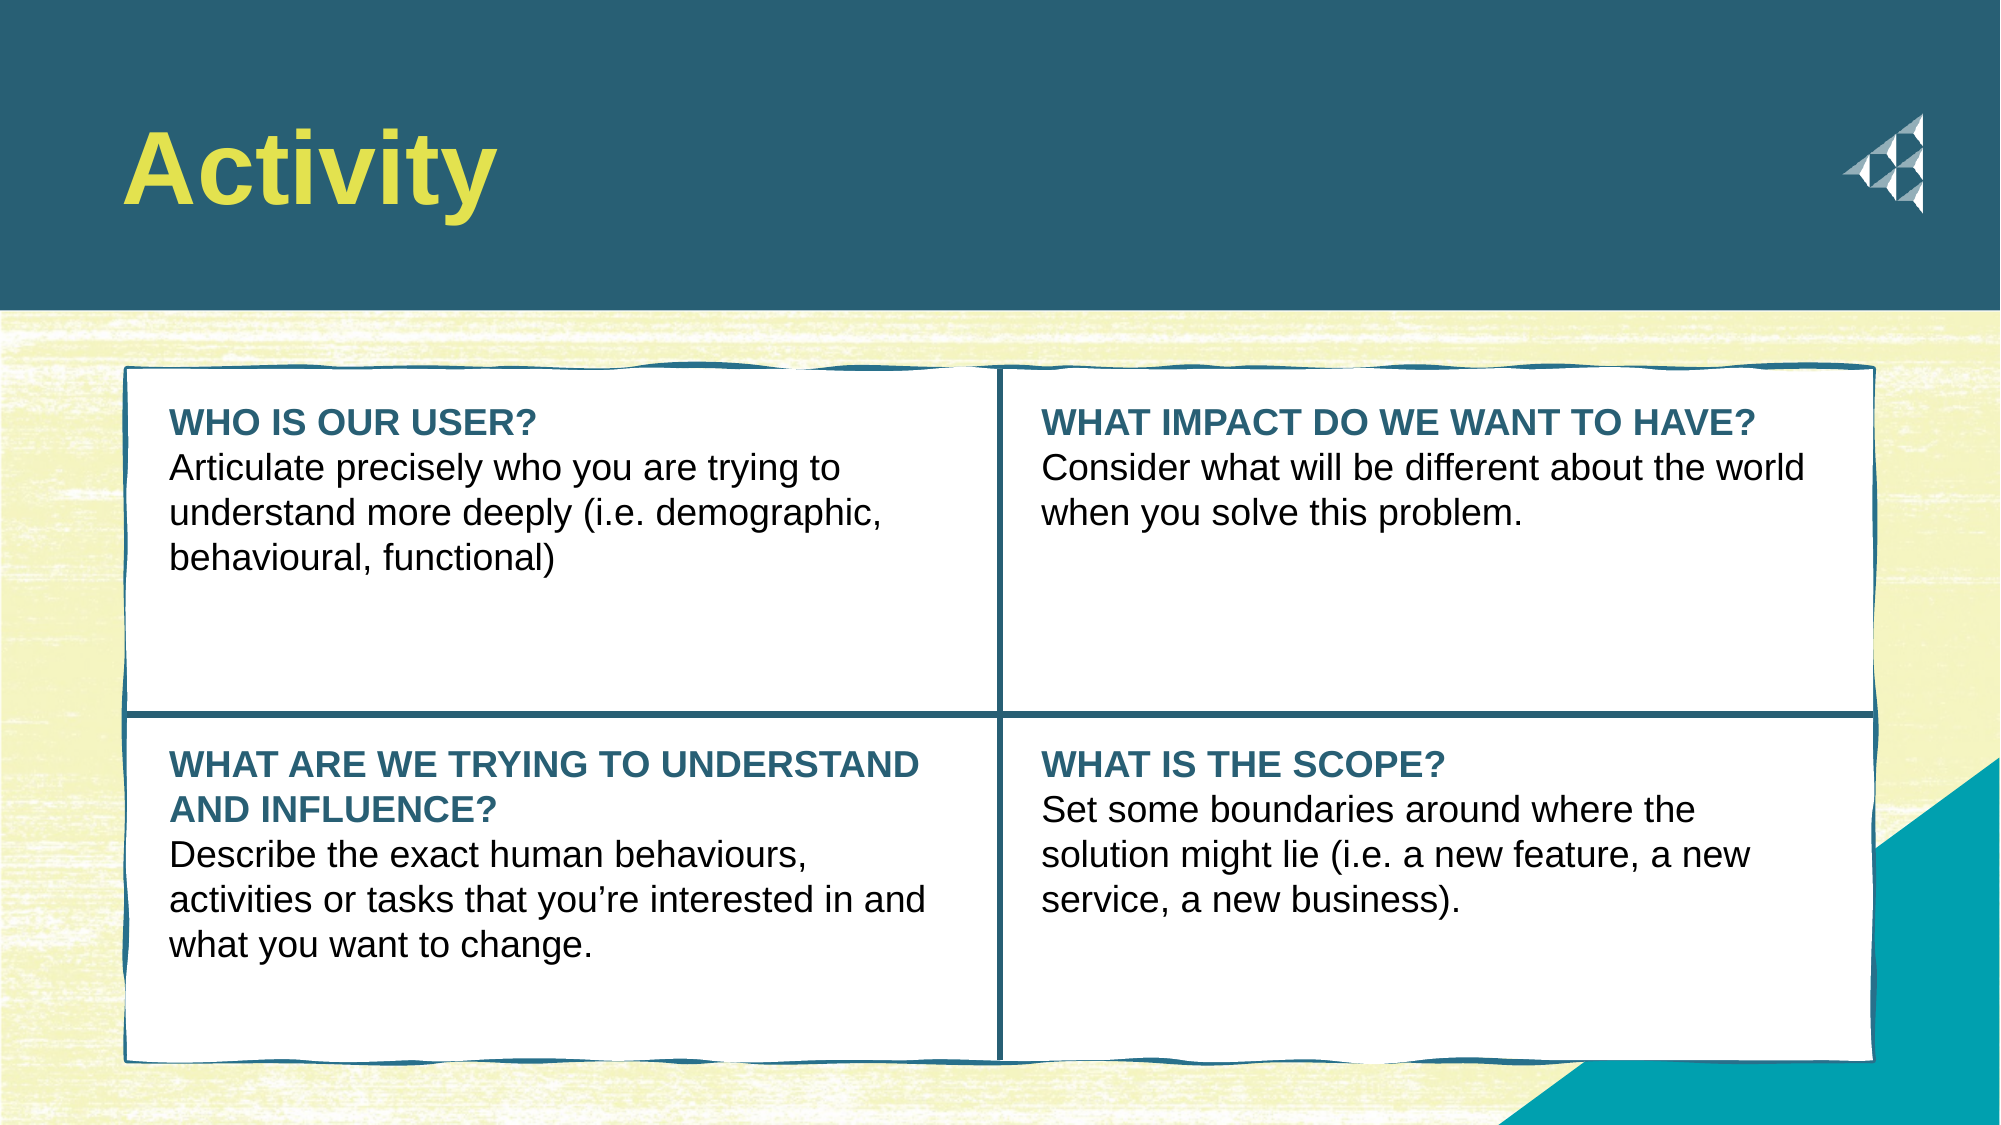

# Activity

WHO IS OUR USER?
Articulate precisely who you are trying to understand more deeply (i.e. demographic, behavioural, functional)
WHAT IMPACT DO WE WANT TO HAVE?
Consider what will be different about the world when you solve this problem.
WHAT ARE WE TRYING TO UNDERSTAND AND INFLUENCE?
Describe the exact human behaviours, activities or tasks that you’re interested in and what you want to change.
WHAT IS THE SCOPE?
Set some boundaries around where the solution might lie (i.e. a new feature, a new service, a new business).